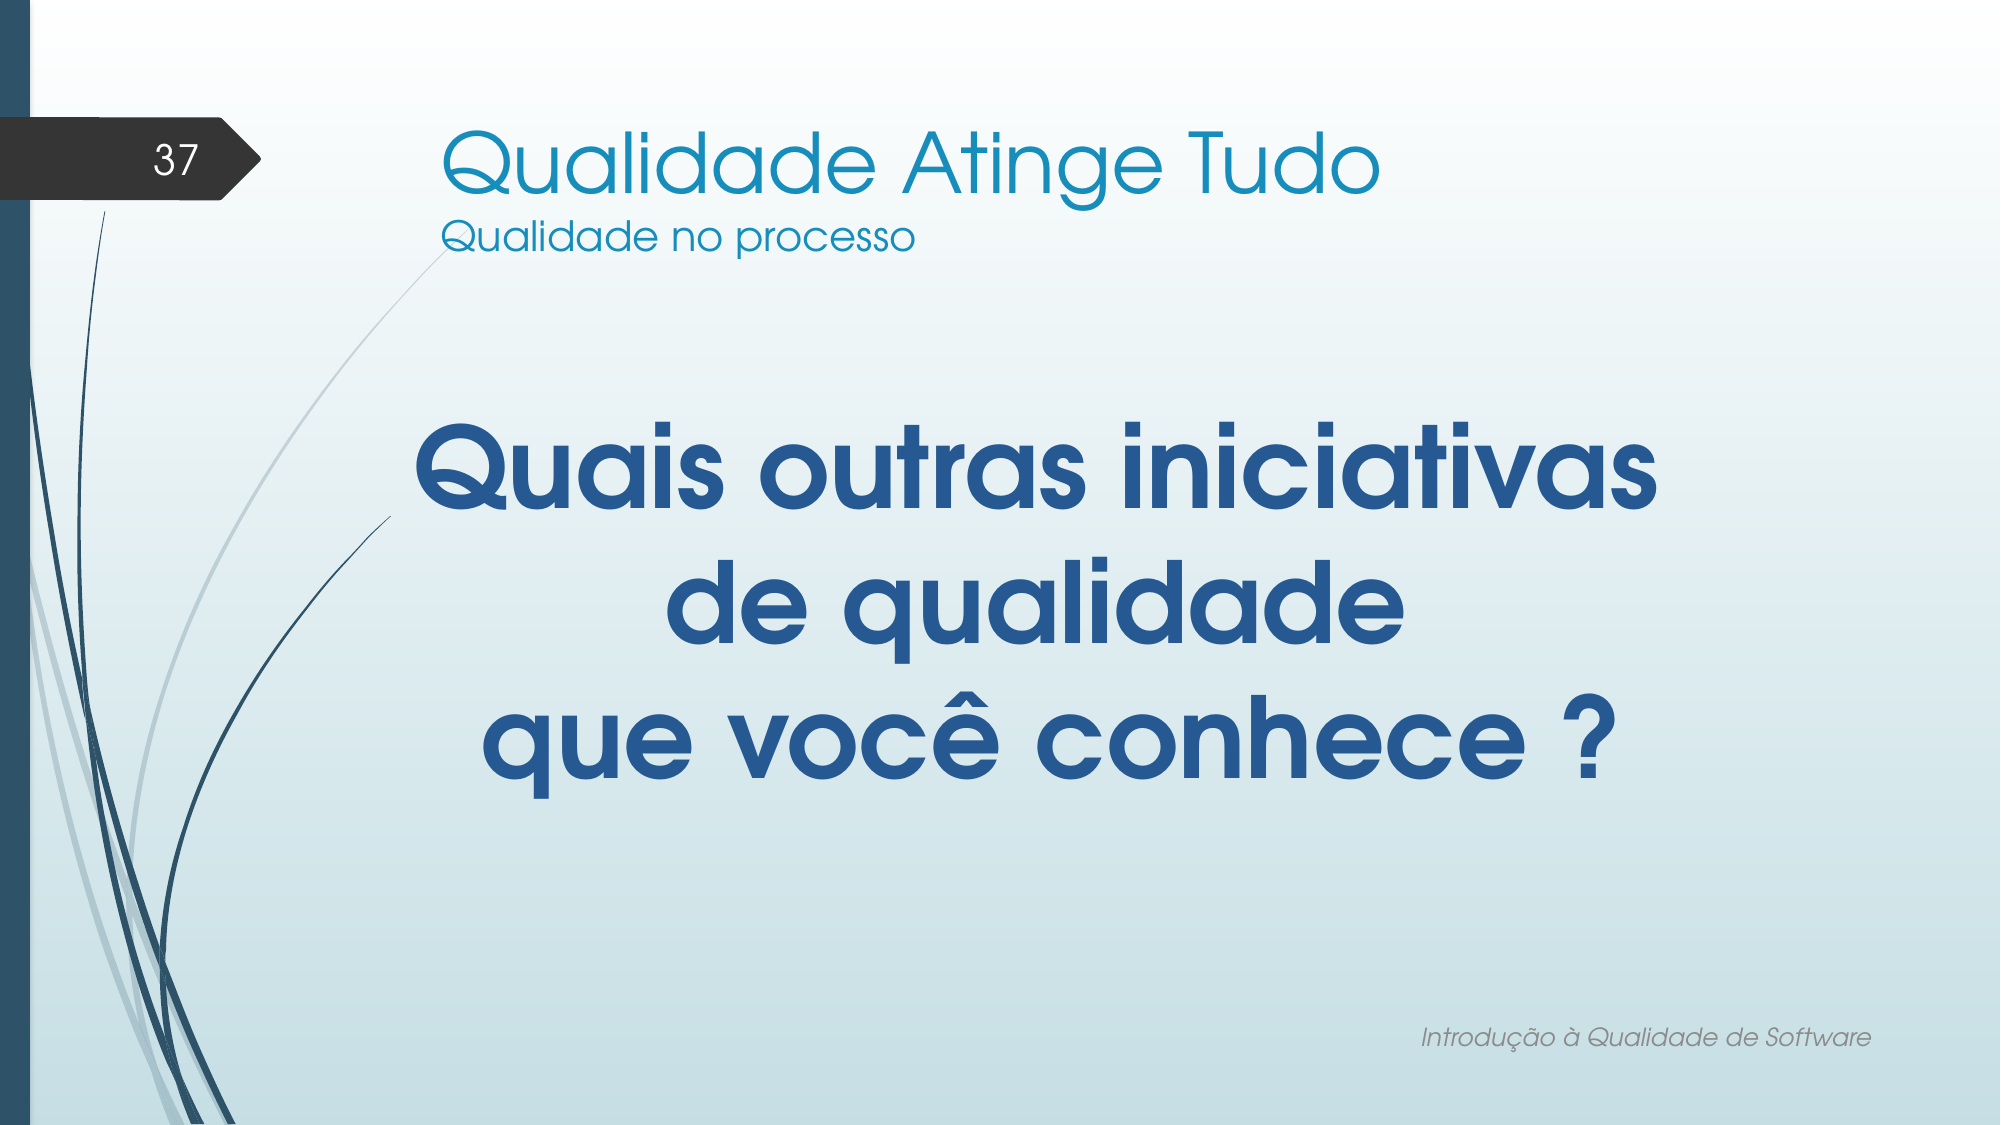

# Qualidade Atinge Tudo Qualidade no processo
37
Quais outras iniciativas
de qualidade
que você conhece ?
Introdução à Qualidade de Software